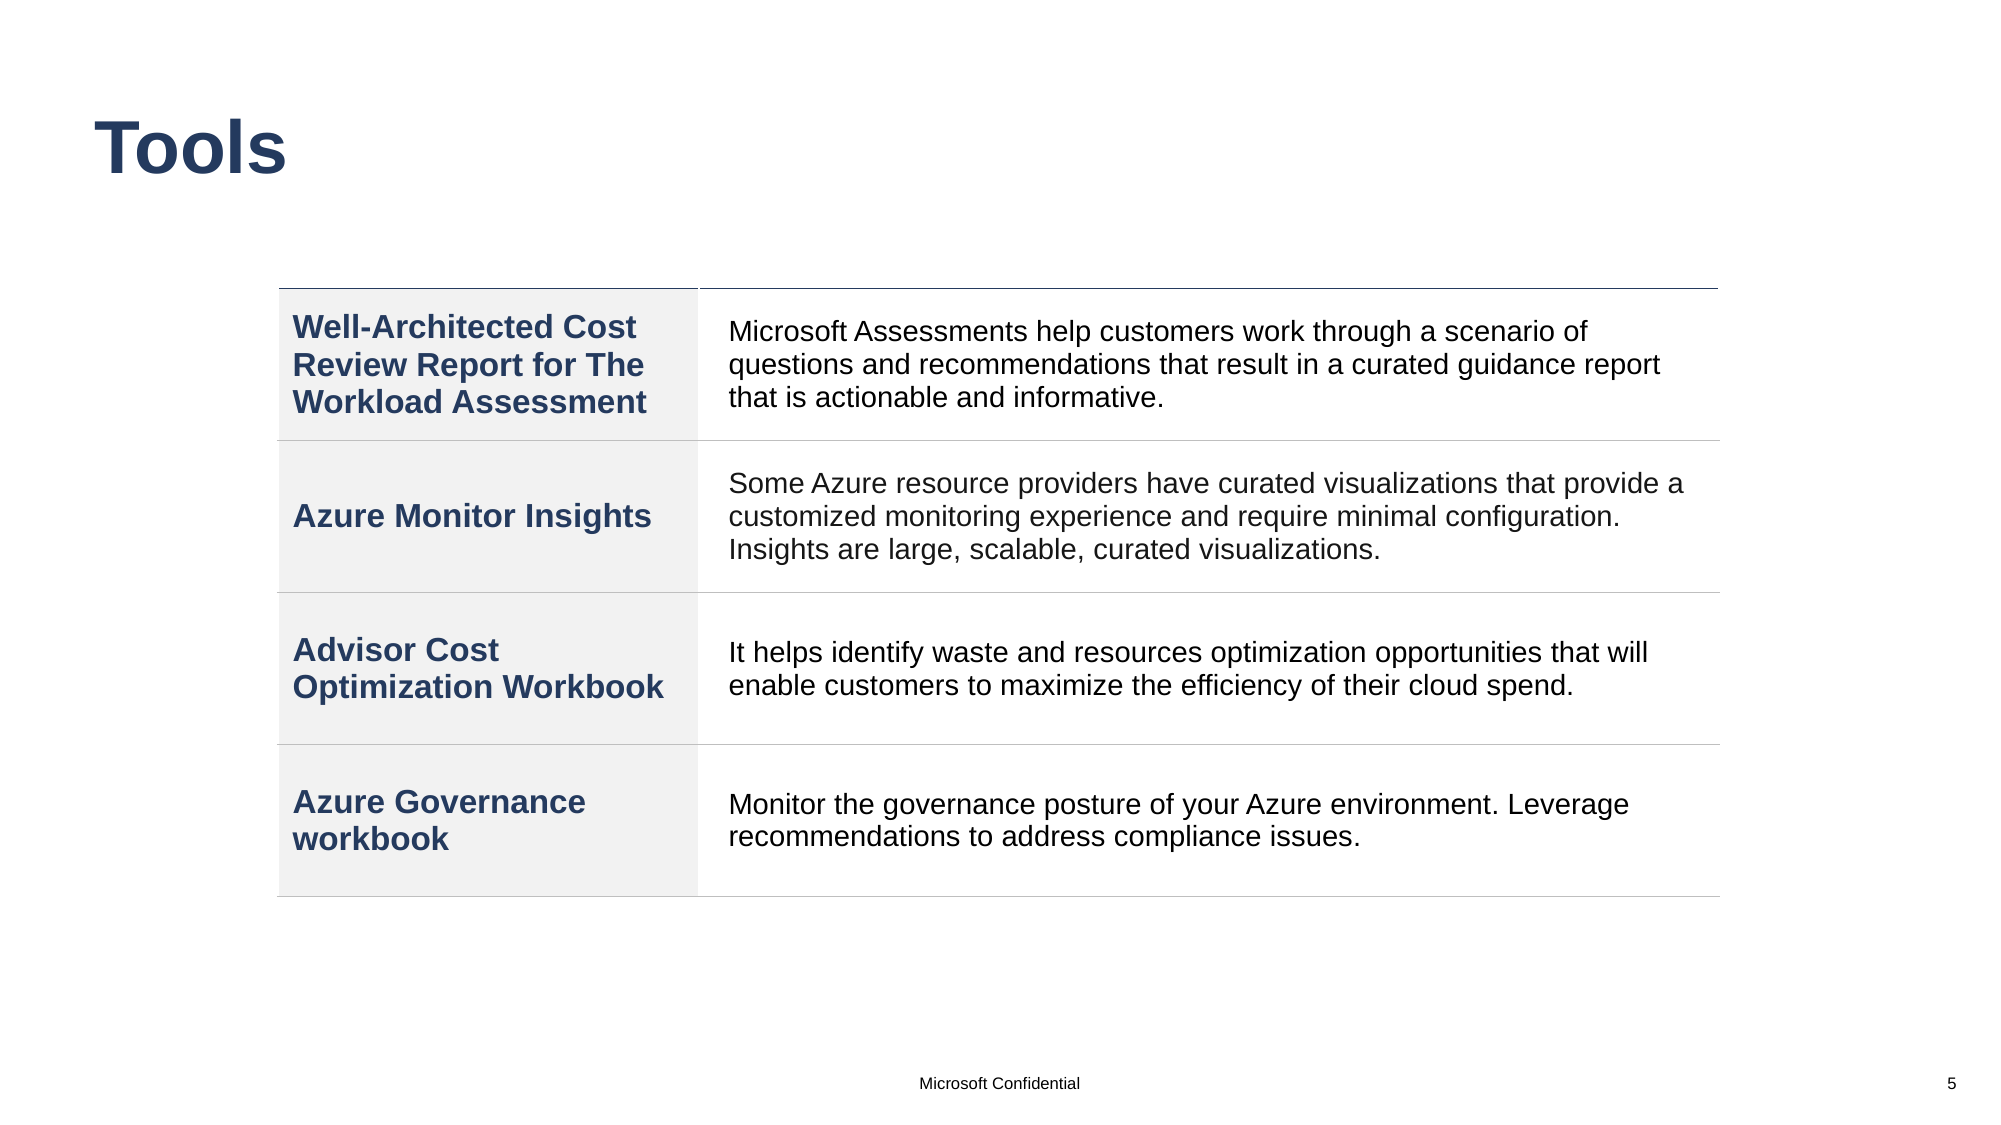

# Tools
| Well-Architected Cost Review Report for The Workload Assessment | Microsoft Assessments help customers work through a scenario of questions and recommendations that result in a curated guidance report that is actionable and informative. |
| --- | --- |
| Azure Monitor Insights | Some Azure resource providers have curated visualizations that provide a customized monitoring experience and require minimal configuration. Insights are large, scalable, curated visualizations. |
| Advisor Cost Optimization Workbook​ | It helps identify waste and resources optimization opportunities that will enable customers to maximize the efficiency of their cloud spend.​​ |
| Azure Governance workbook | Monitor the governance posture of your Azure environment. Leverage recommendations to address compliance issues. |
Microsoft Confidential
5